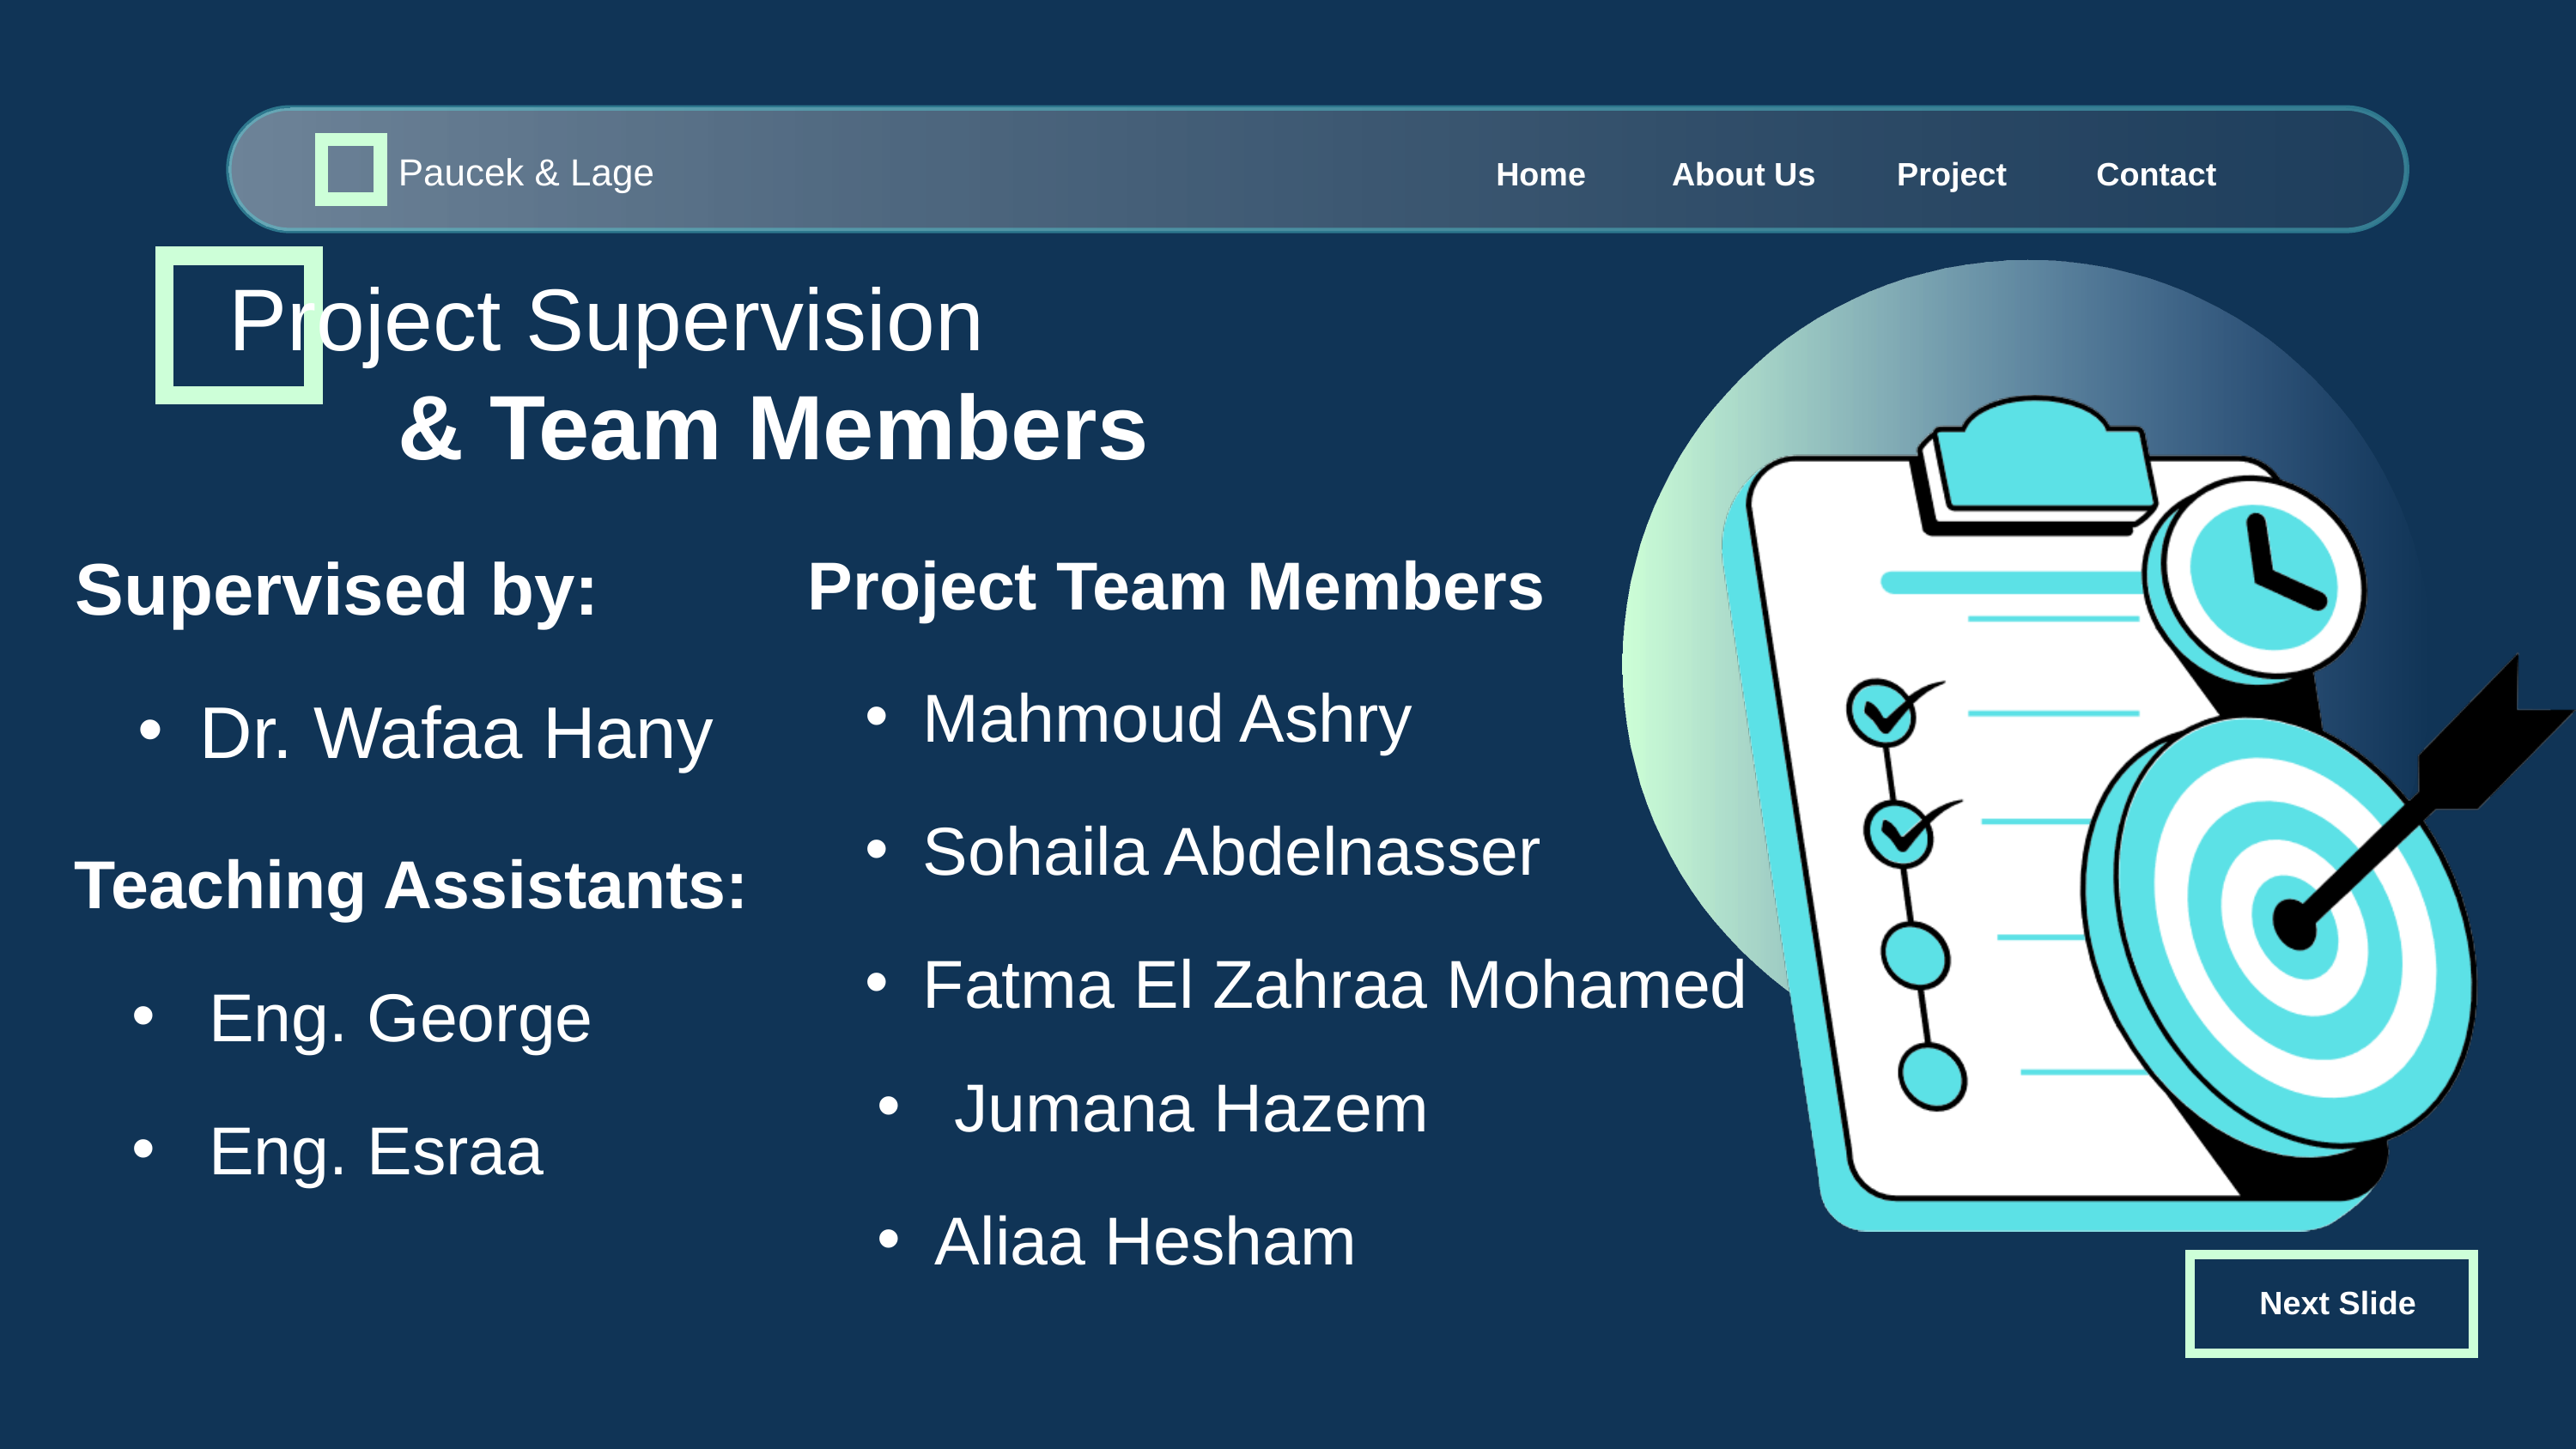

Paucek & Lage
Home
About Us
Project
Contact

Project Supervision
& Team Members

Project Team Members

Mahmoud Ashry

Sohaila Abdelnasser

Fatma El Zahraa Mohamed

Supervised by:

Dr. Wafaa Hany

Teaching Assistants:

 Eng. George

 Eng. Esraa

 Jumana Hazem

Aliaa Hesham

Next Slide